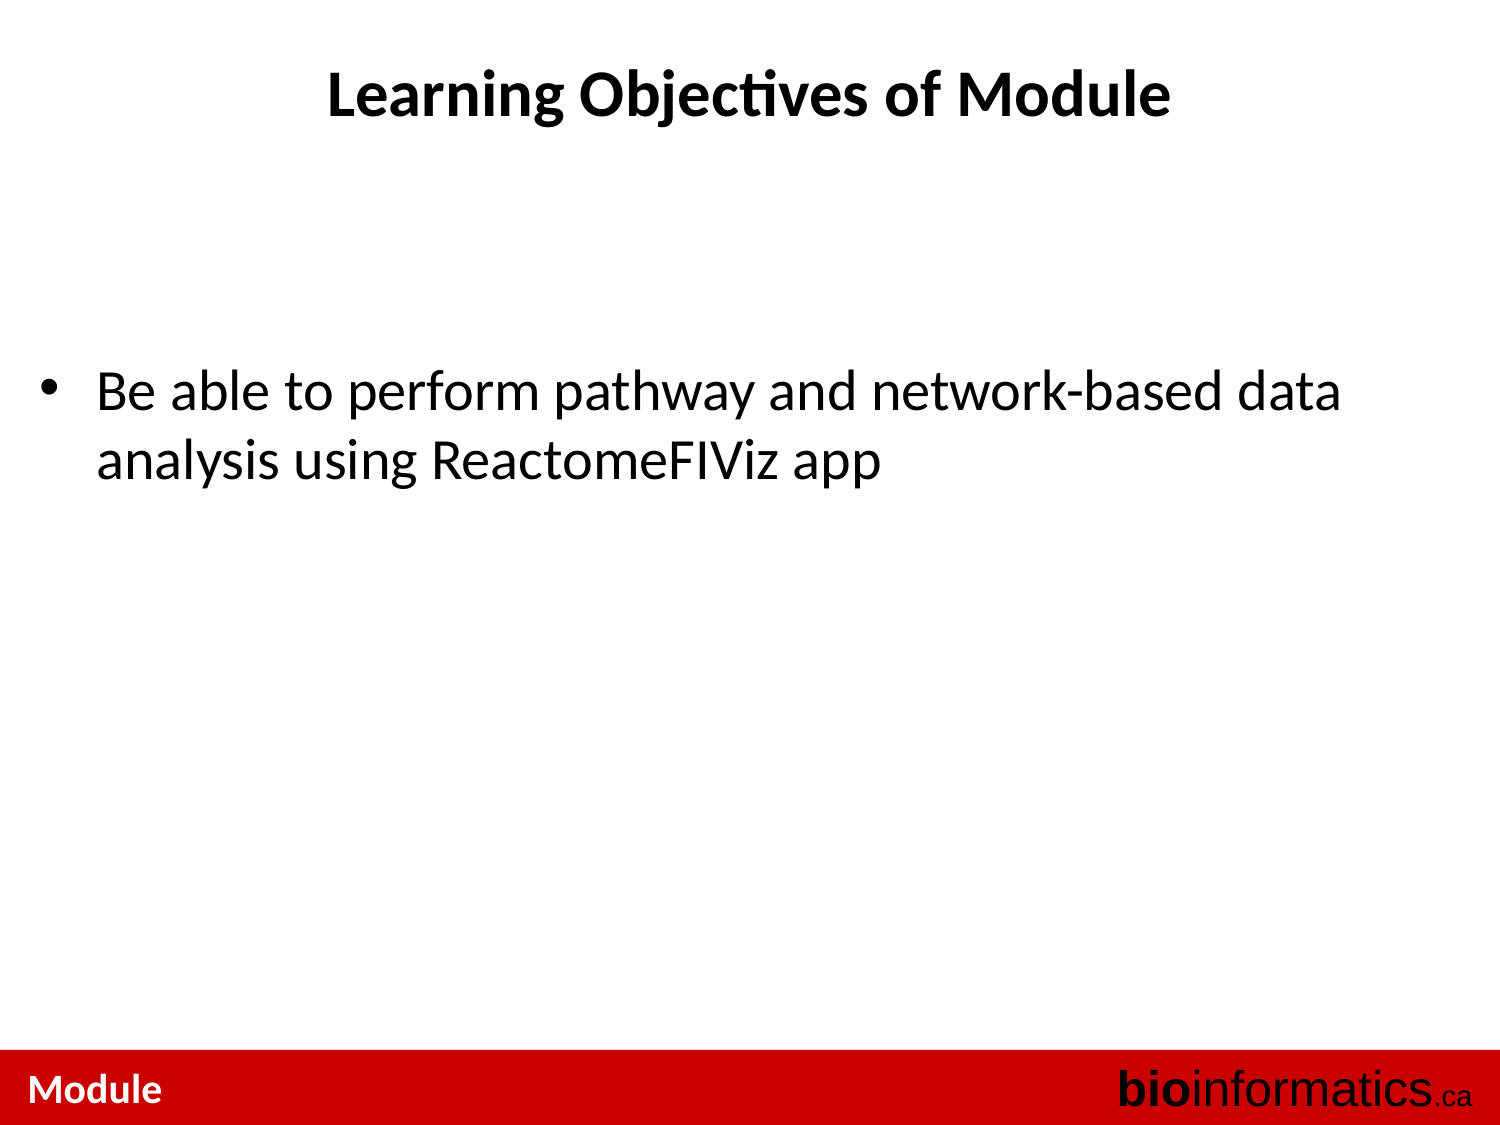

# Learning Objectives of Module

Be able to perform pathway and network-based data analysis using ReactomeFIViz app